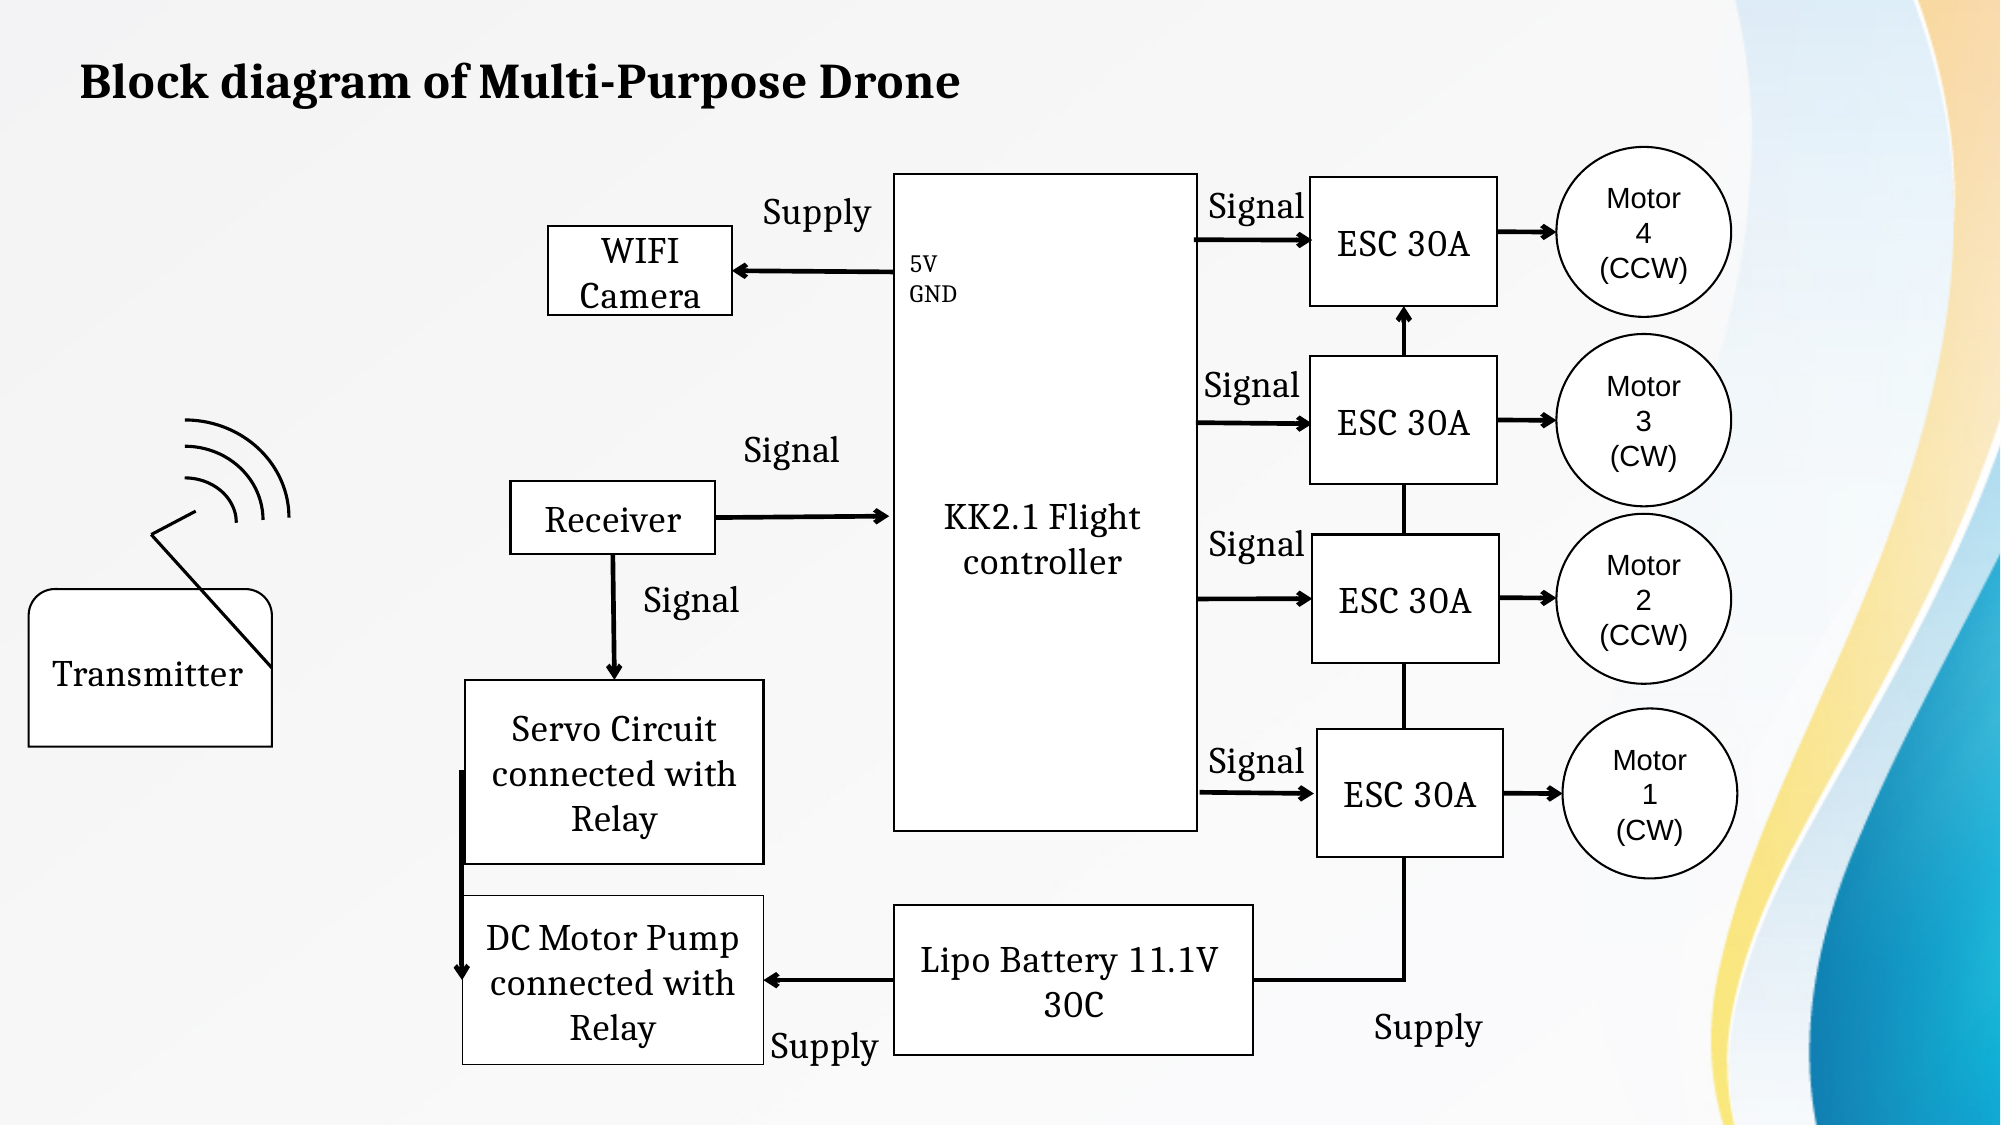

Block diagram of Multi-Purpose Drone
Motor 4
(CCW)

Signal
ESC 30A
Supply
WIFI Camera
5V
GND
Motor 3
(CW)
Signal
ESC 30A
Signal

Receiver
KK2.1 Flight controller
Signal
Motor 2
(CCW)
ESC 30A
Signal
Transmitter
Servo Circuit connected with Relay
Motor 1
(CW)
Signal
ESC 30A
DC Motor Pump connected with Relay
Lipo Battery 11.1V  30C
Supply
Supply